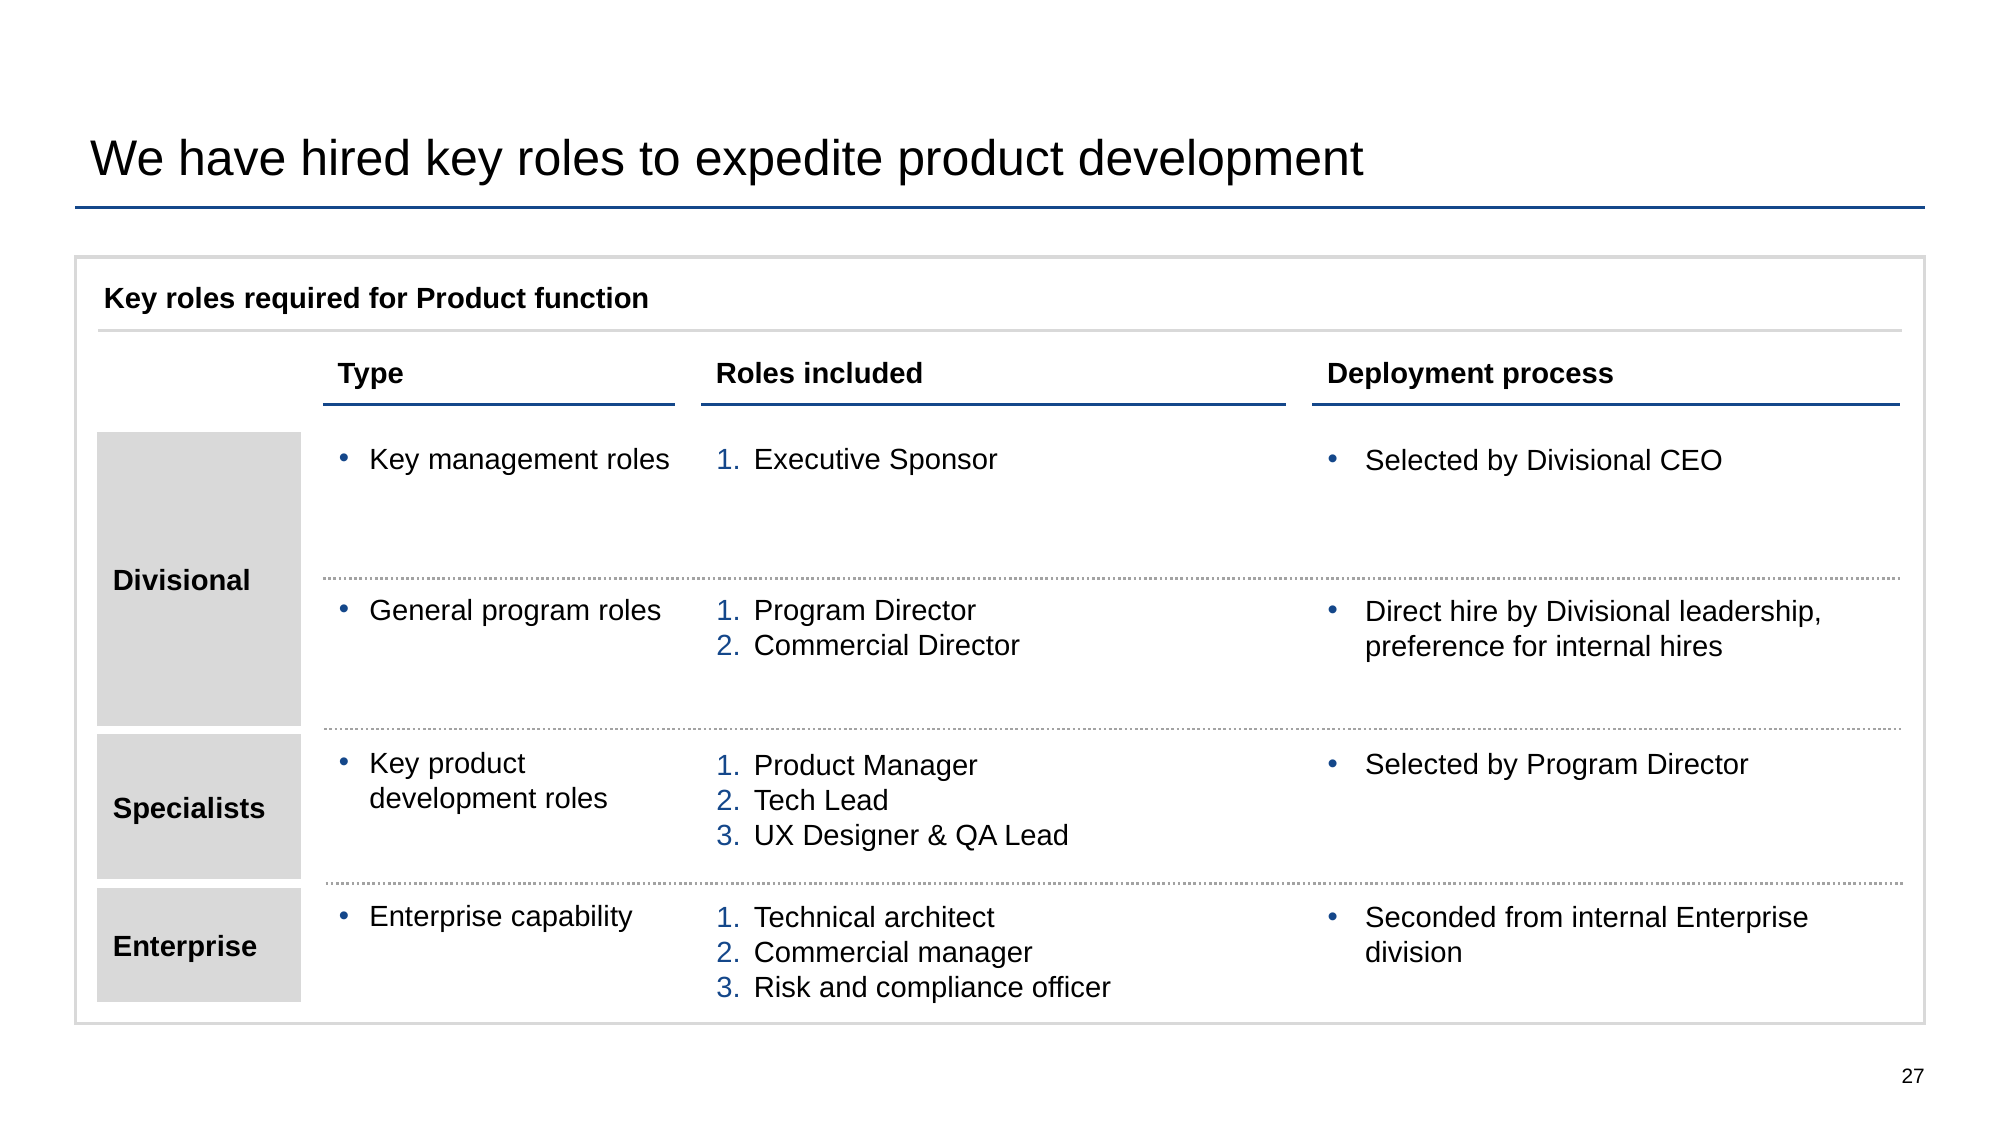

# We have hired key roles to expedite product development

Key roles required for Product function
Type
Roles included
Deployment process
Key management roles
Executive Sponsor
Divisional
Selected by Divisional CEO
General program roles
Program Director
Commercial Director
Direct hire by Divisional leadership, preference for internal hires
Specialists
Key product development roles
Selected by Program Director
Product Manager
Tech Lead
UX Designer & QA Lead
Enterprise
Enterprise capability
Technical architect
Commercial manager
Risk and compliance officer

Seconded from internal Enterprise division